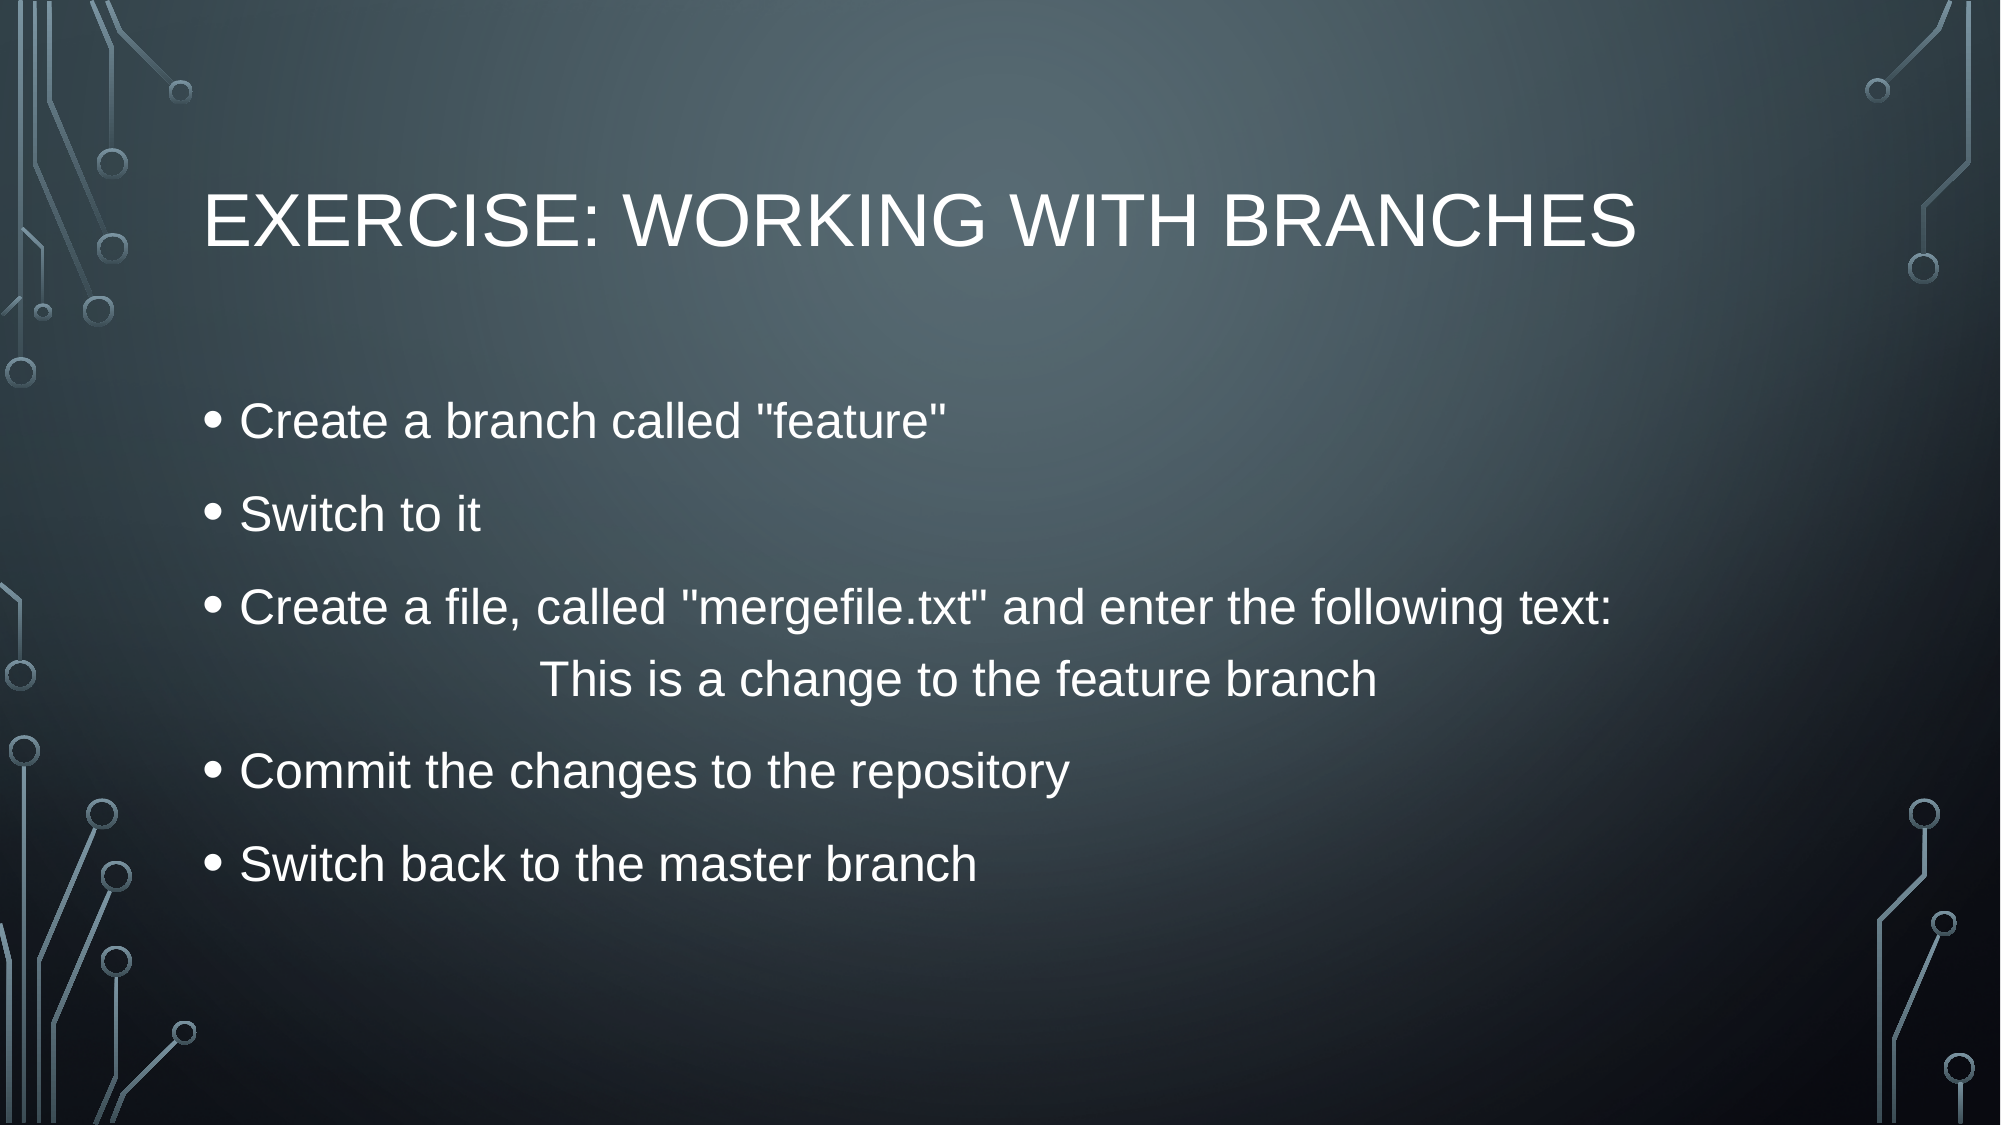

# Exercise: Working with Branches
Create a branch called "feature"
Switch to it
Create a file, called "mergefile.txt" and enter the following text:
		This is a change to the feature branch
Commit the changes to the repository
Switch back to the master branch